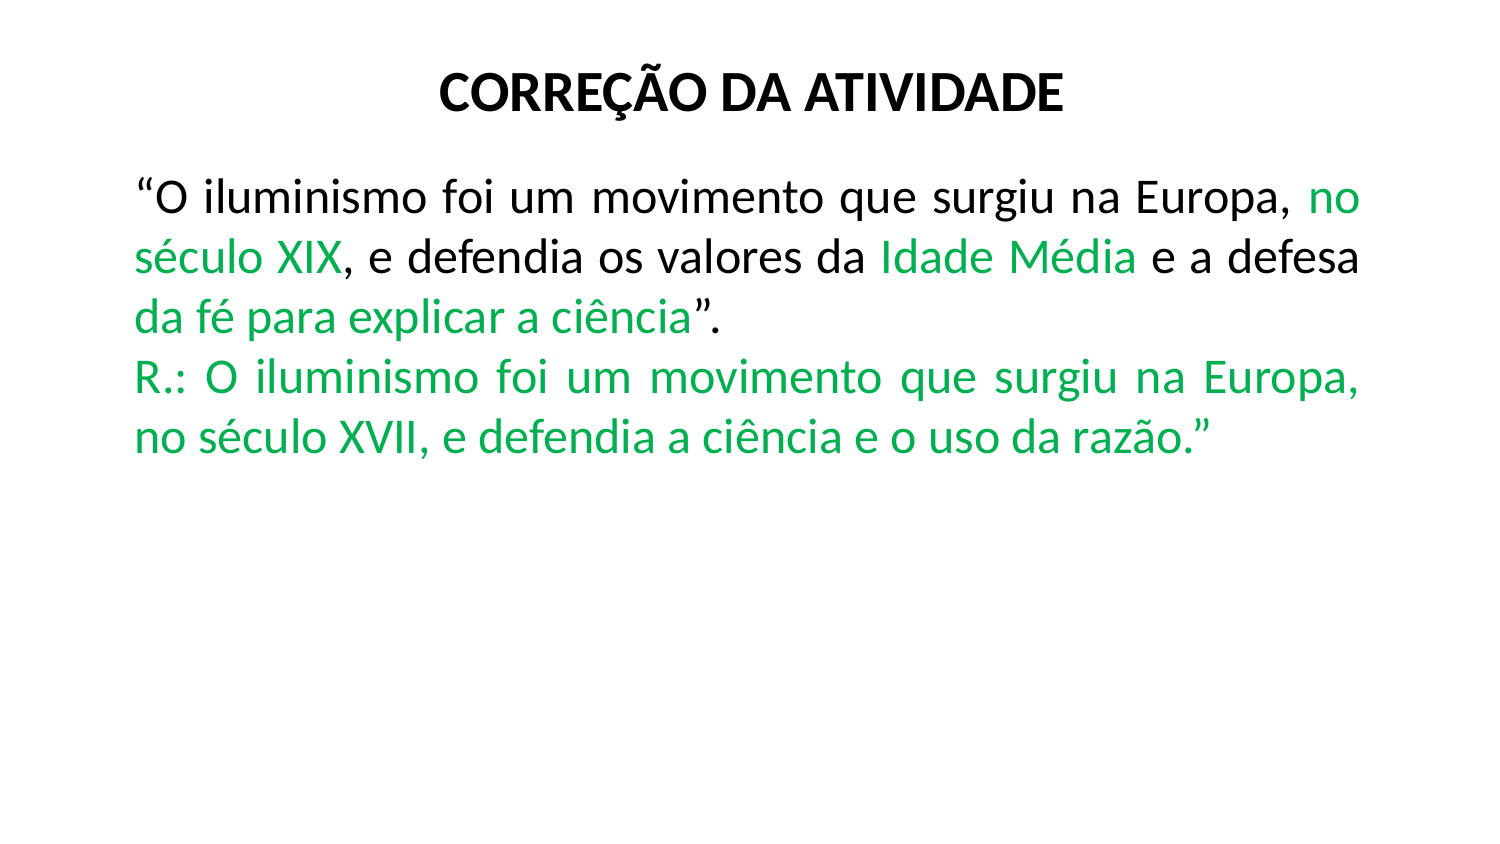

CORREÇÃO DA ATIVIDADE
“O iluminismo foi um movimento que surgiu na Europa, no século XIX, e defendia os valores da Idade Média e a defesa da fé para explicar a ciência”.
R.: O iluminismo foi um movimento que surgiu na Europa, no século XVII, e defendia a ciência e o uso da razão.”